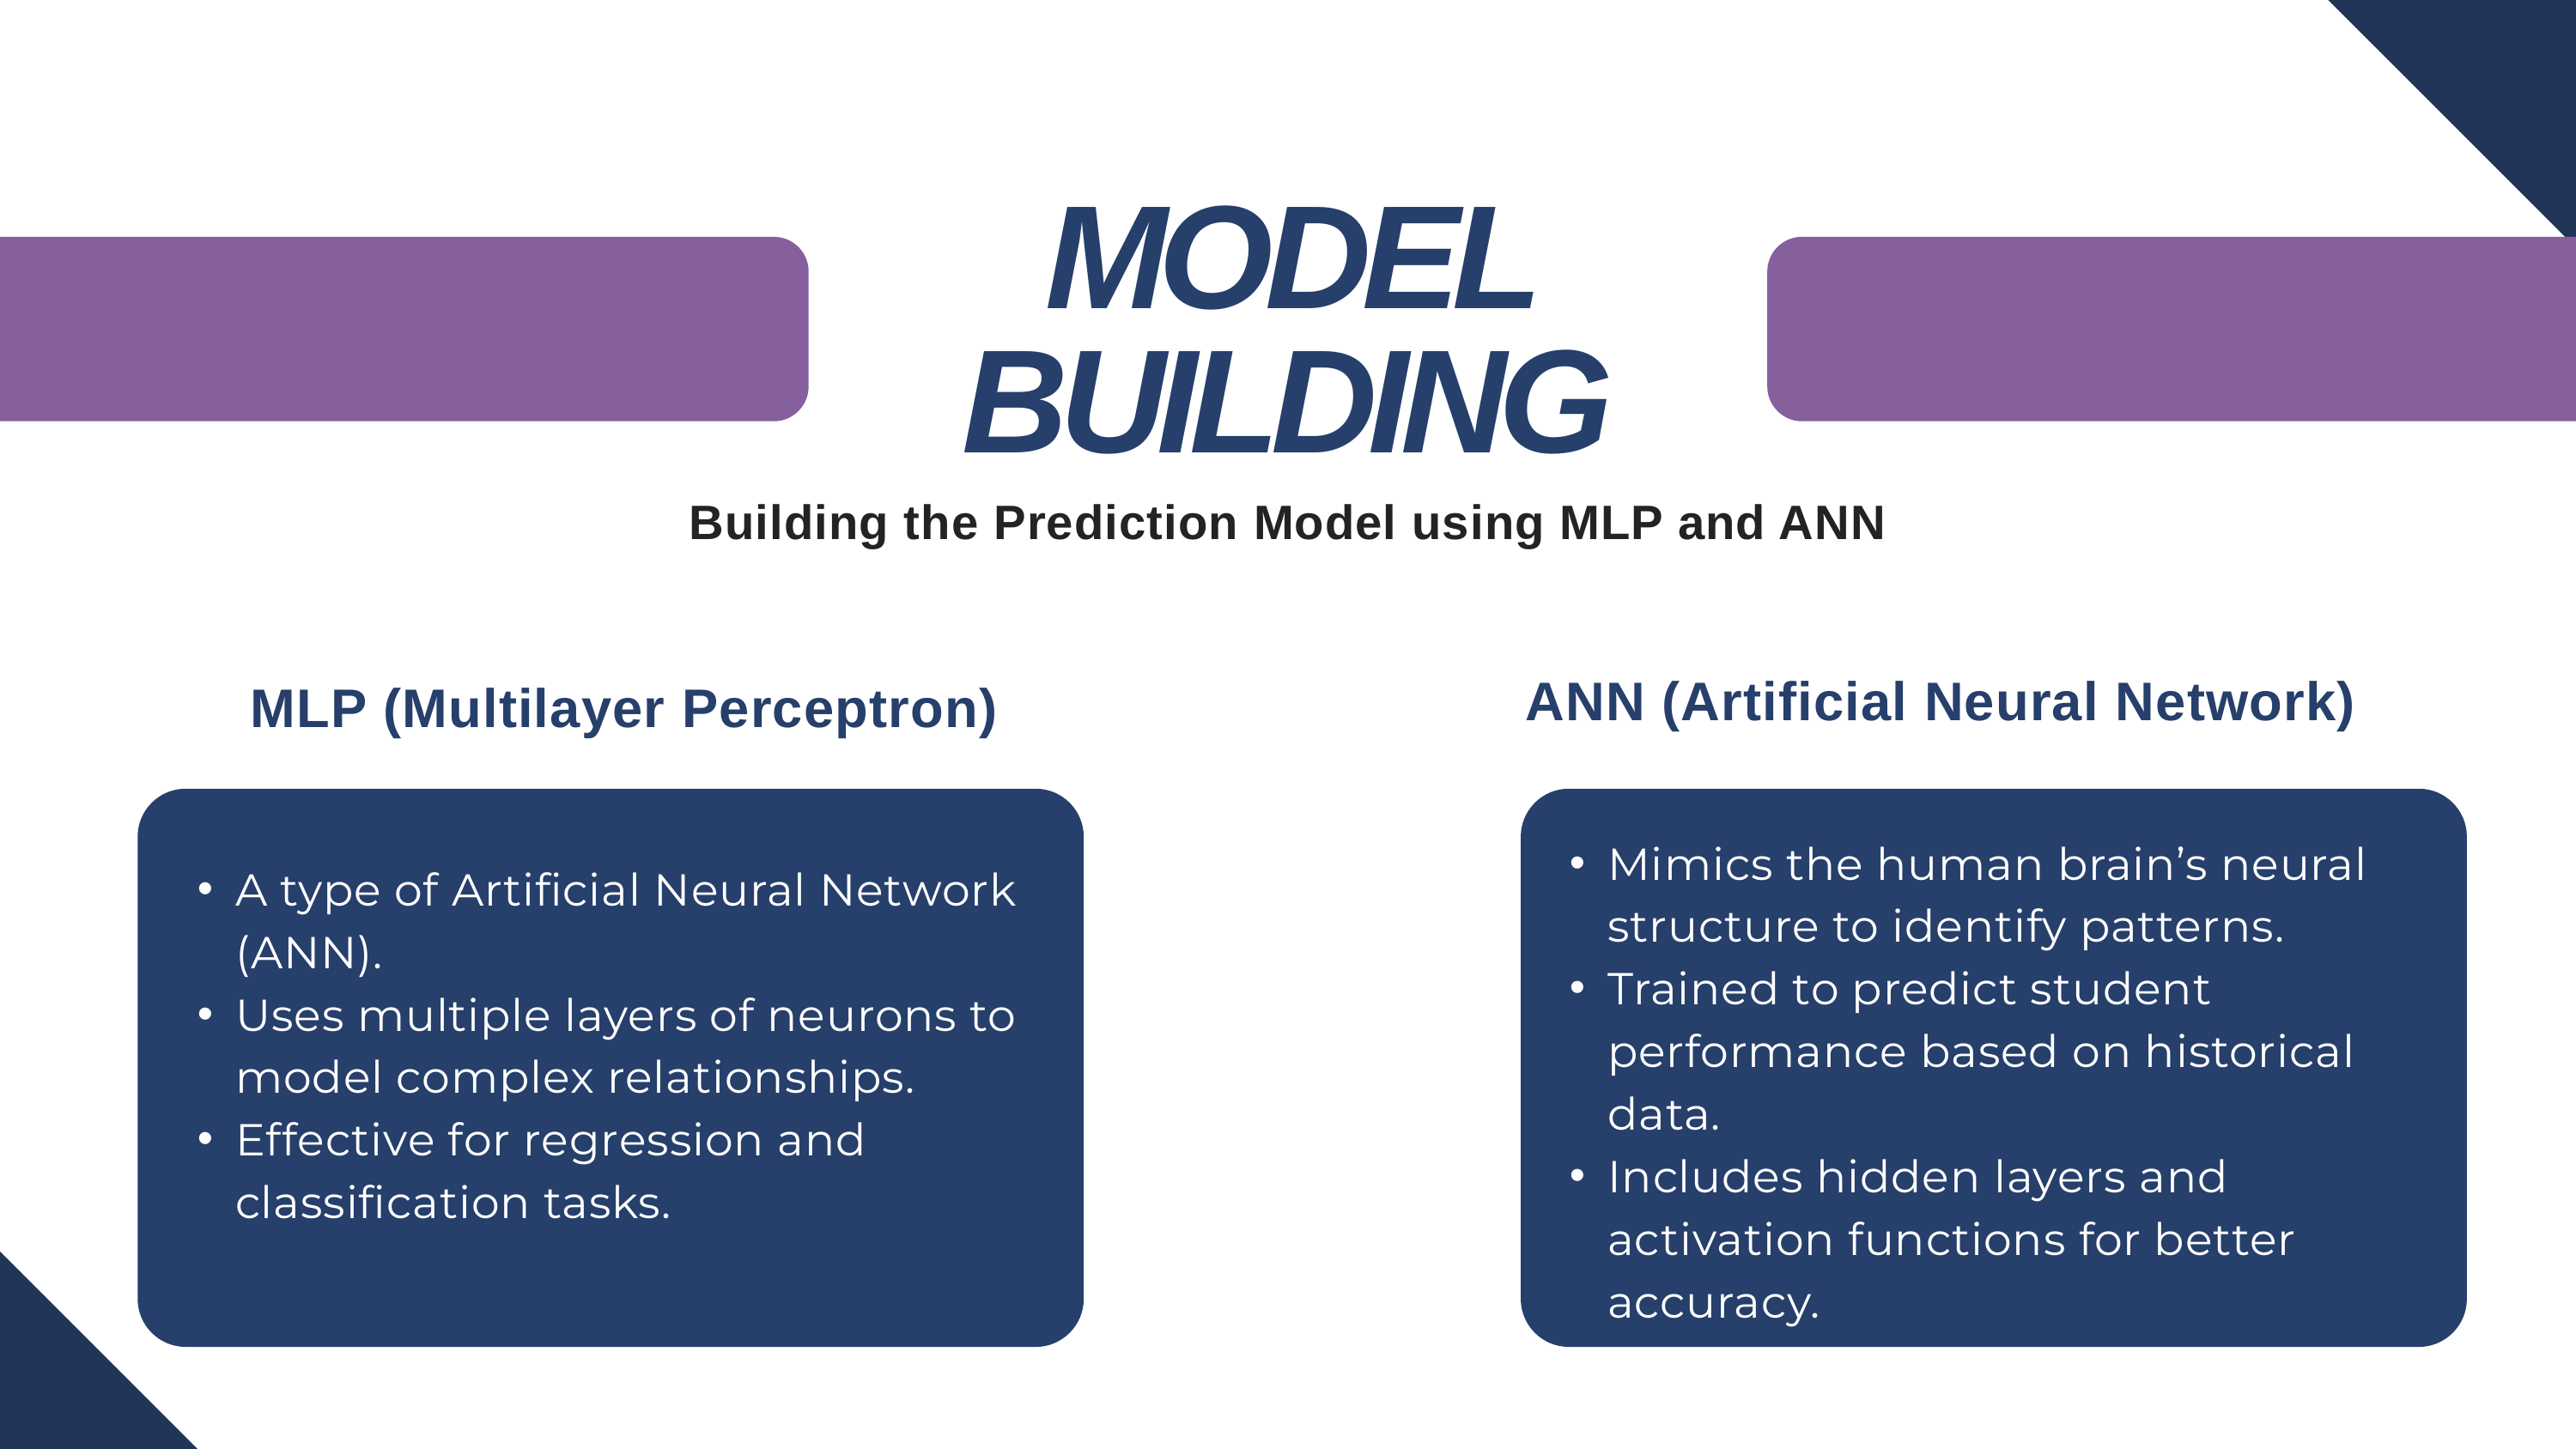

MODEL BUILDING

Building the Prediction Model using MLP and ANN
ANN (Artificial Neural Network)
MLP (Multilayer Perceptron)

A type of Artificial Neural Network (ANN).
Uses multiple layers of neurons to model complex relationships.
Effective for regression and classification tasks.

Mimics the human brain’s neural structure to identify patterns.
Trained to predict student performance based on historical data.
Includes hidden layers and activation functions for better accuracy.